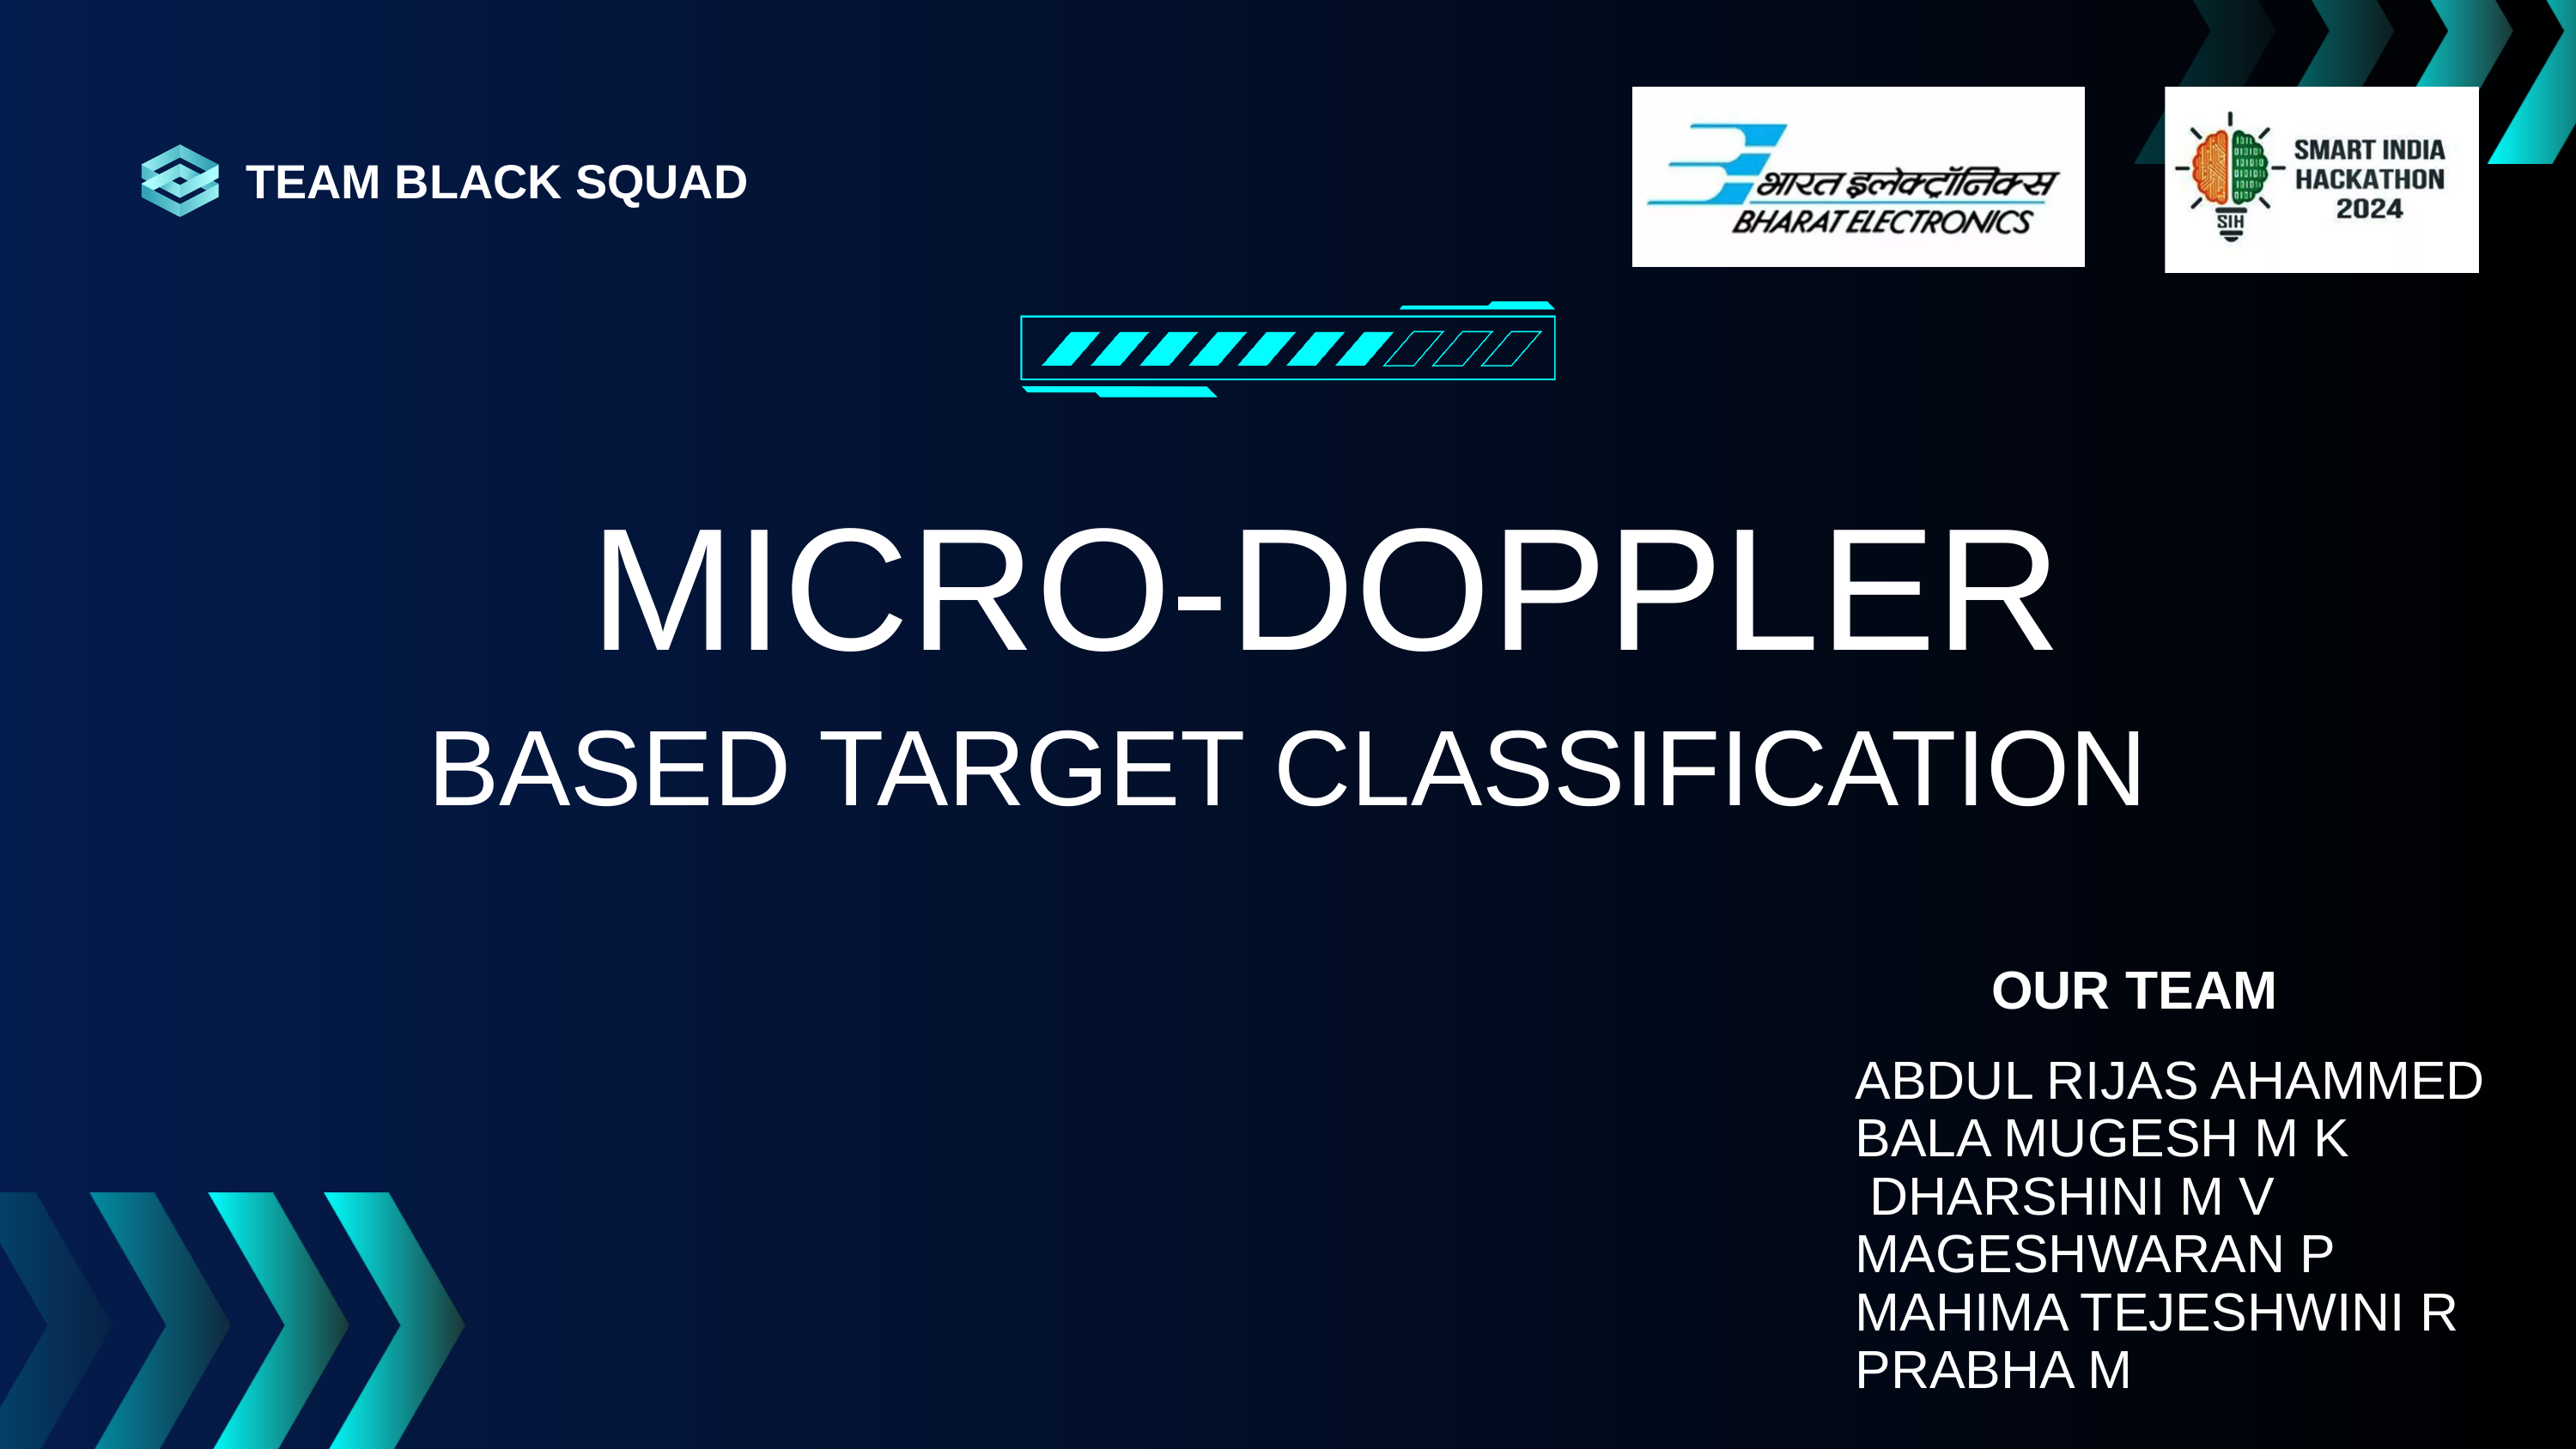

TEAM BLACK SQUAD

MICRO-DOPPLER
BASED TARGET CLASSIFICATION
OUR TEAM

ABDUL RIJAS AHAMMED
BALA MUGESH M K
 DHARSHINI M V
MAGESHWARAN P
MAHIMA TEJESHWINI R
PRABHA M